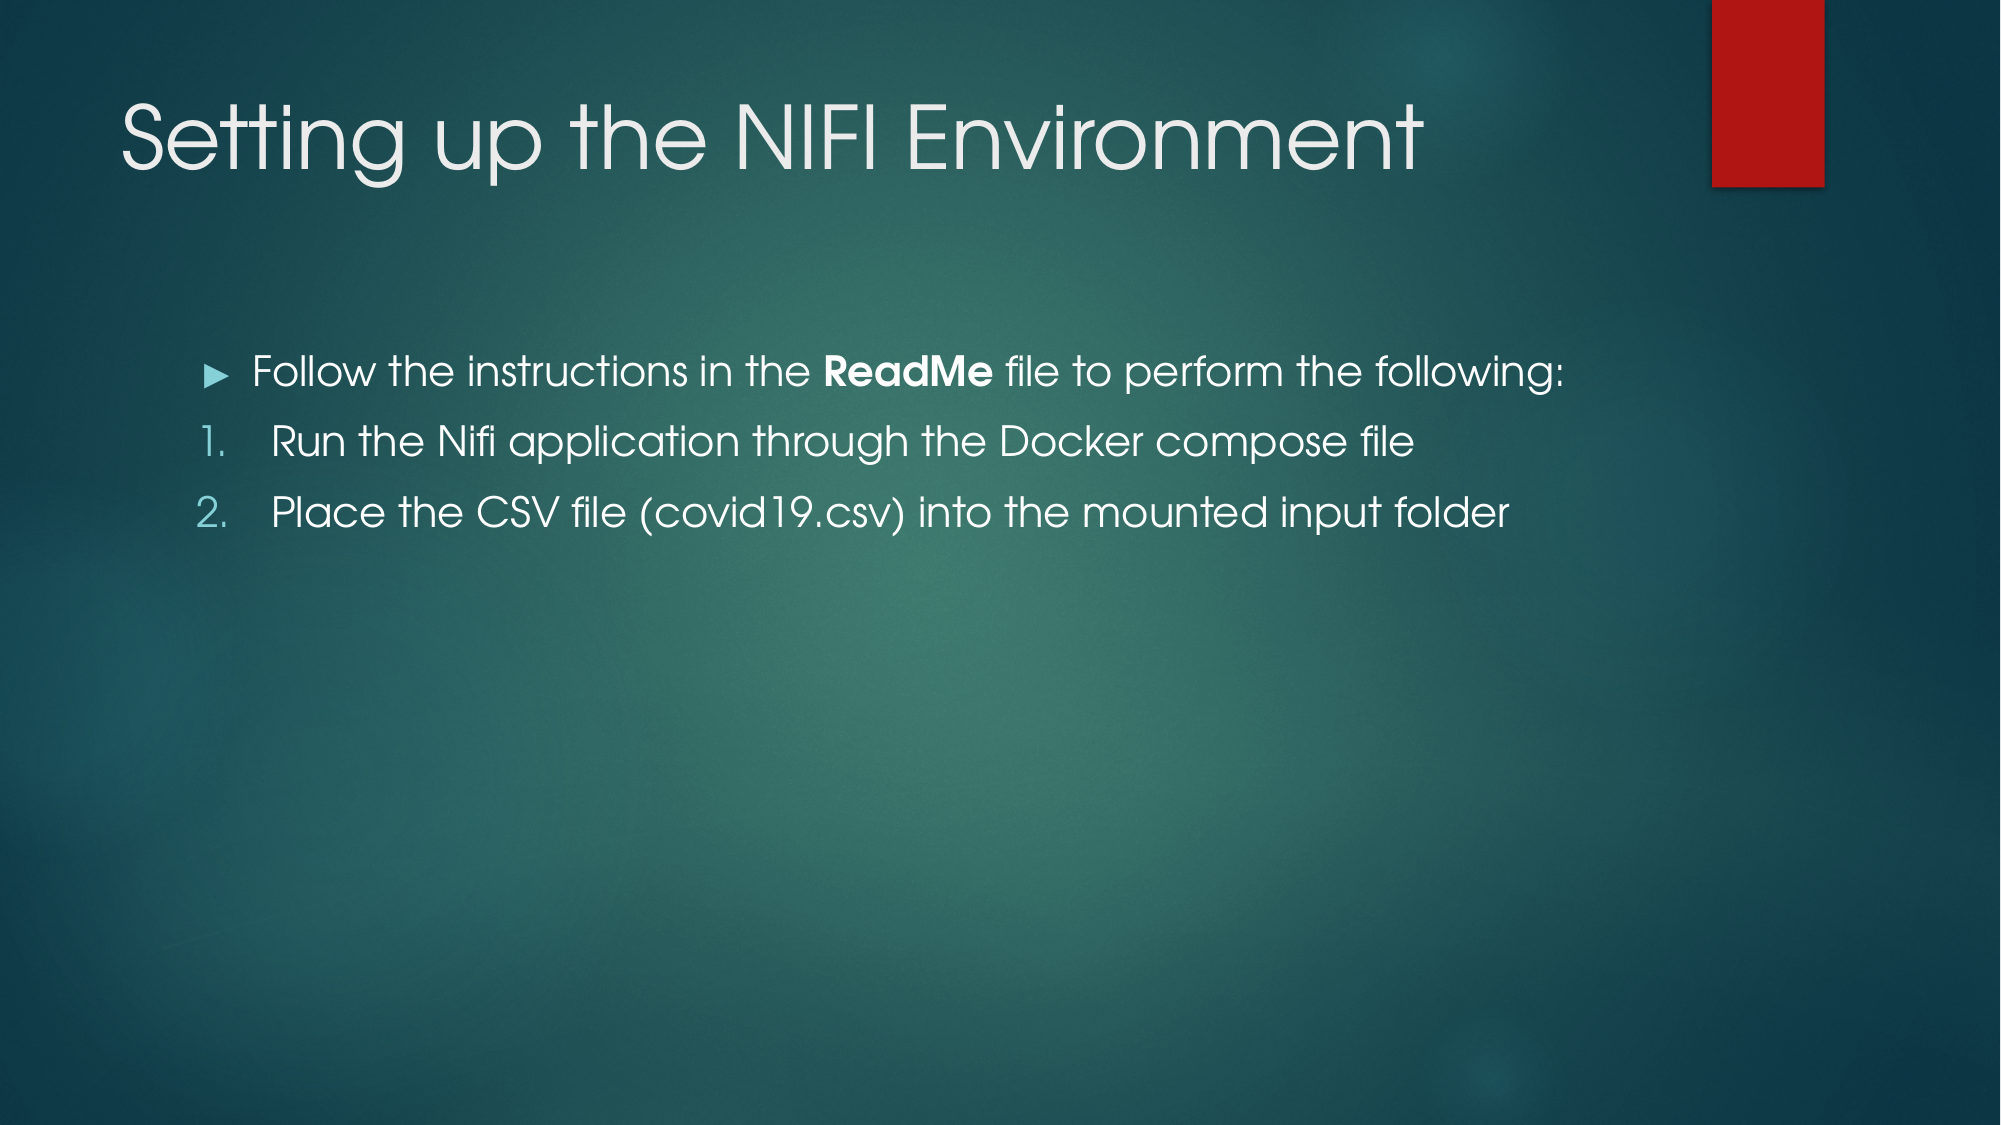

# Setting up the NIFI Environment
Follow the instructions in the ReadMe file to perform the following:
Run the Nifi application through the Docker compose file
Place the CSV file (covid19.csv) into the mounted input folder